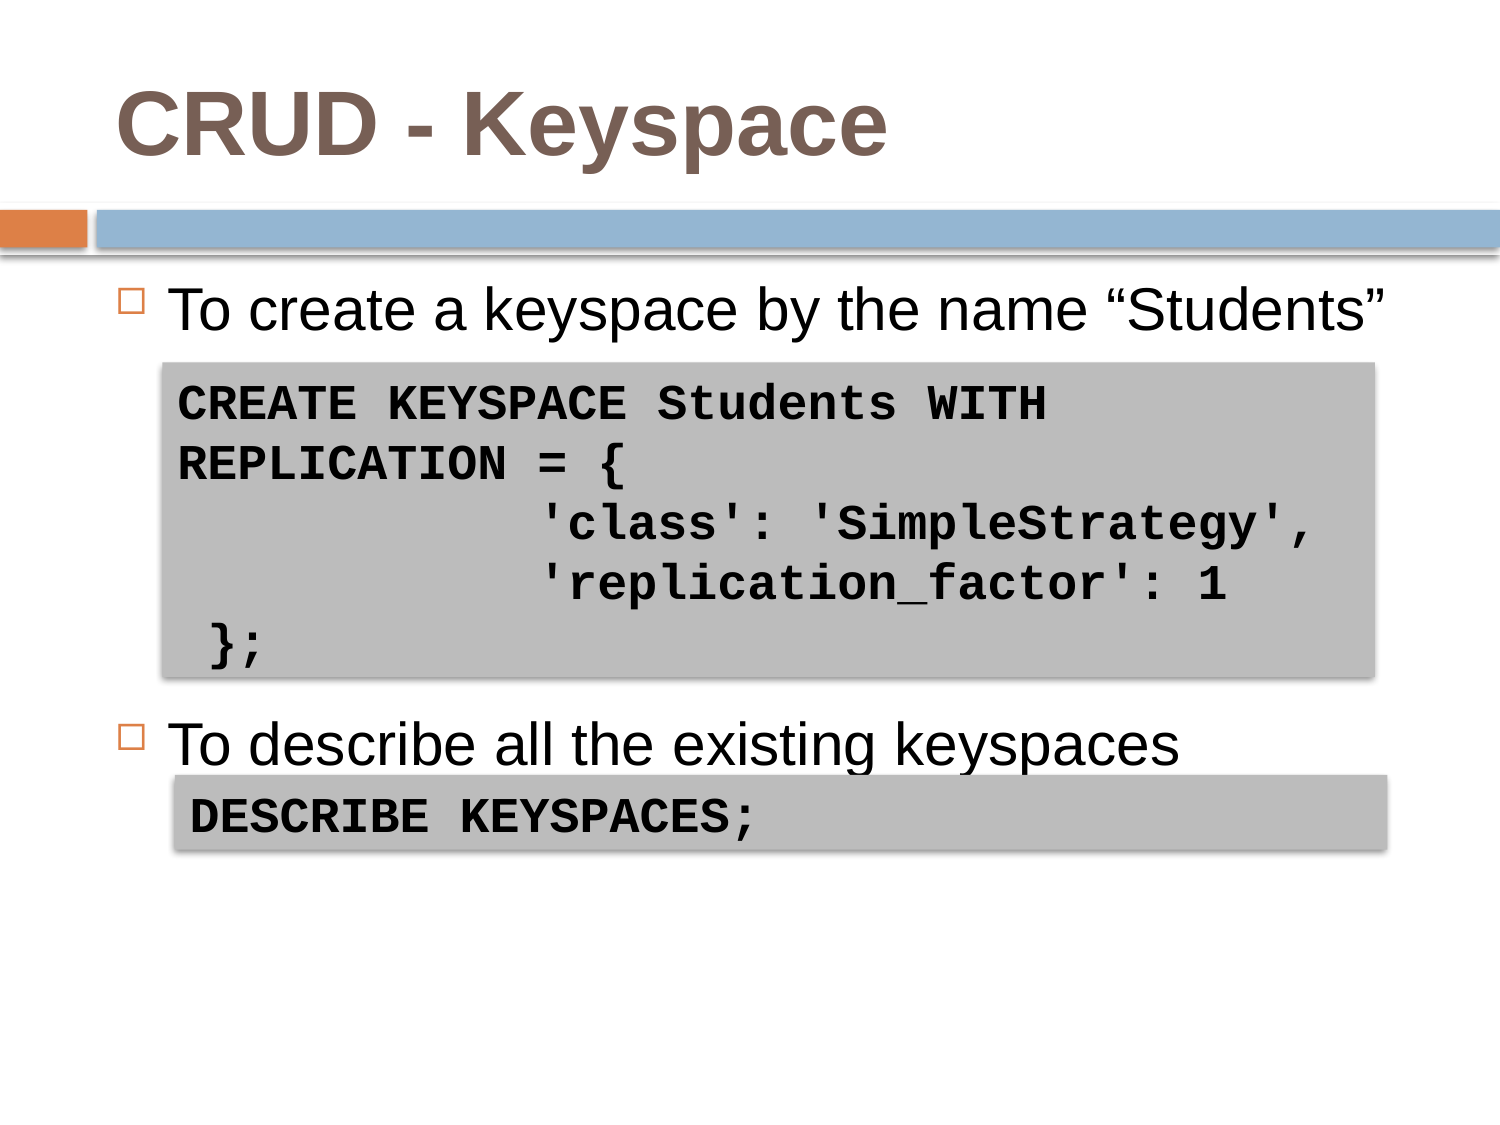

# CRUD - Keyspace
To create a keyspace by the name “Students”

To describe all the existing keyspaces

CREATE KEYSPACE Students WITH REPLICATION = {
            'class': 'SimpleStrategy',
            'replication_factor': 1
 };
DESCRIBE KEYSPACES;